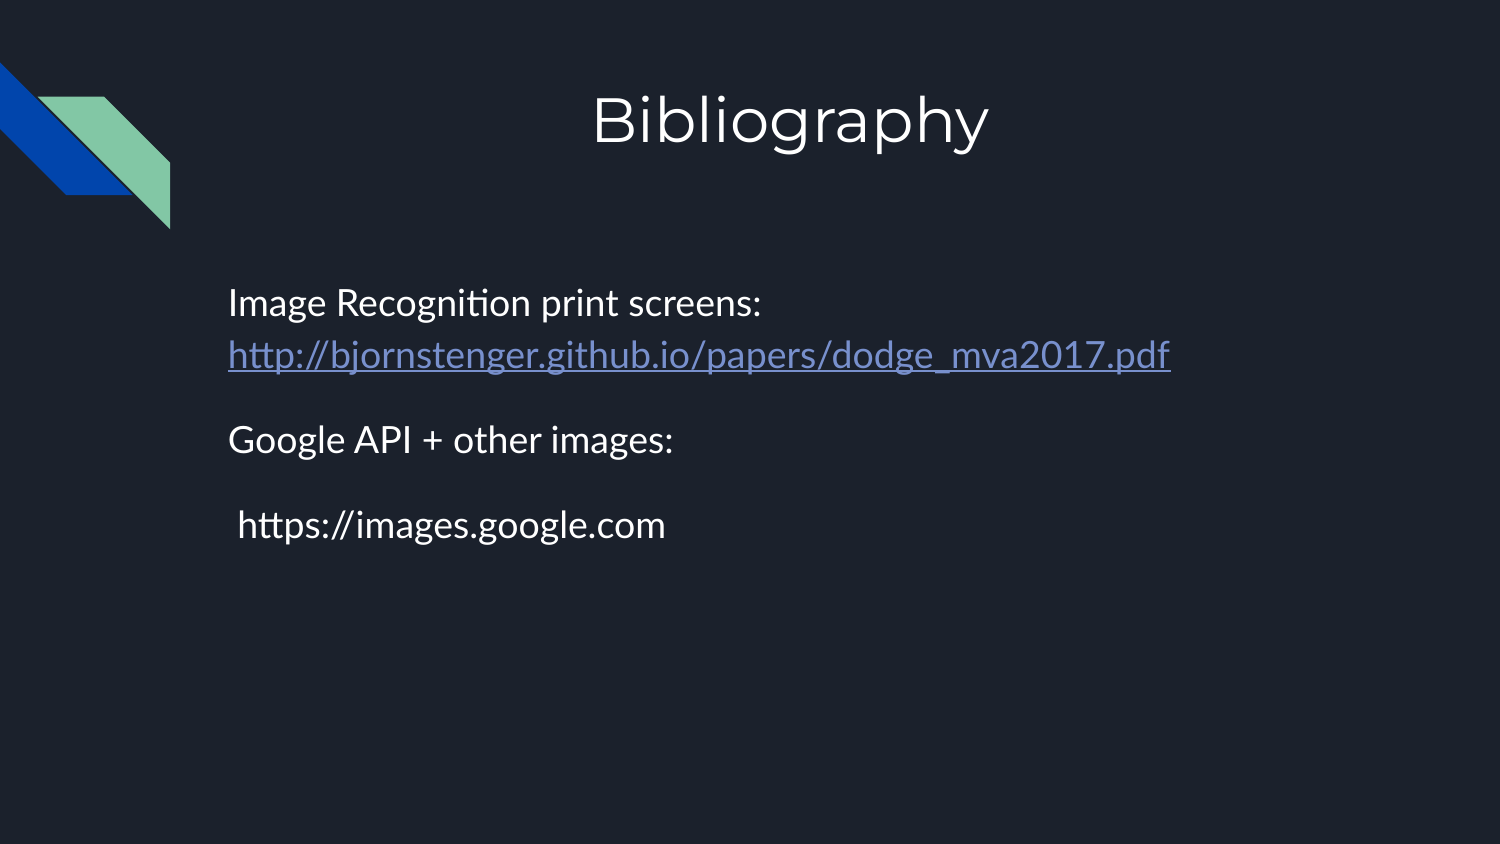

# Bibliography
Image Recognition print screens: http://bjornstenger.github.io/papers/dodge_mva2017.pdf
Google API + other images:
 https://images.google.com